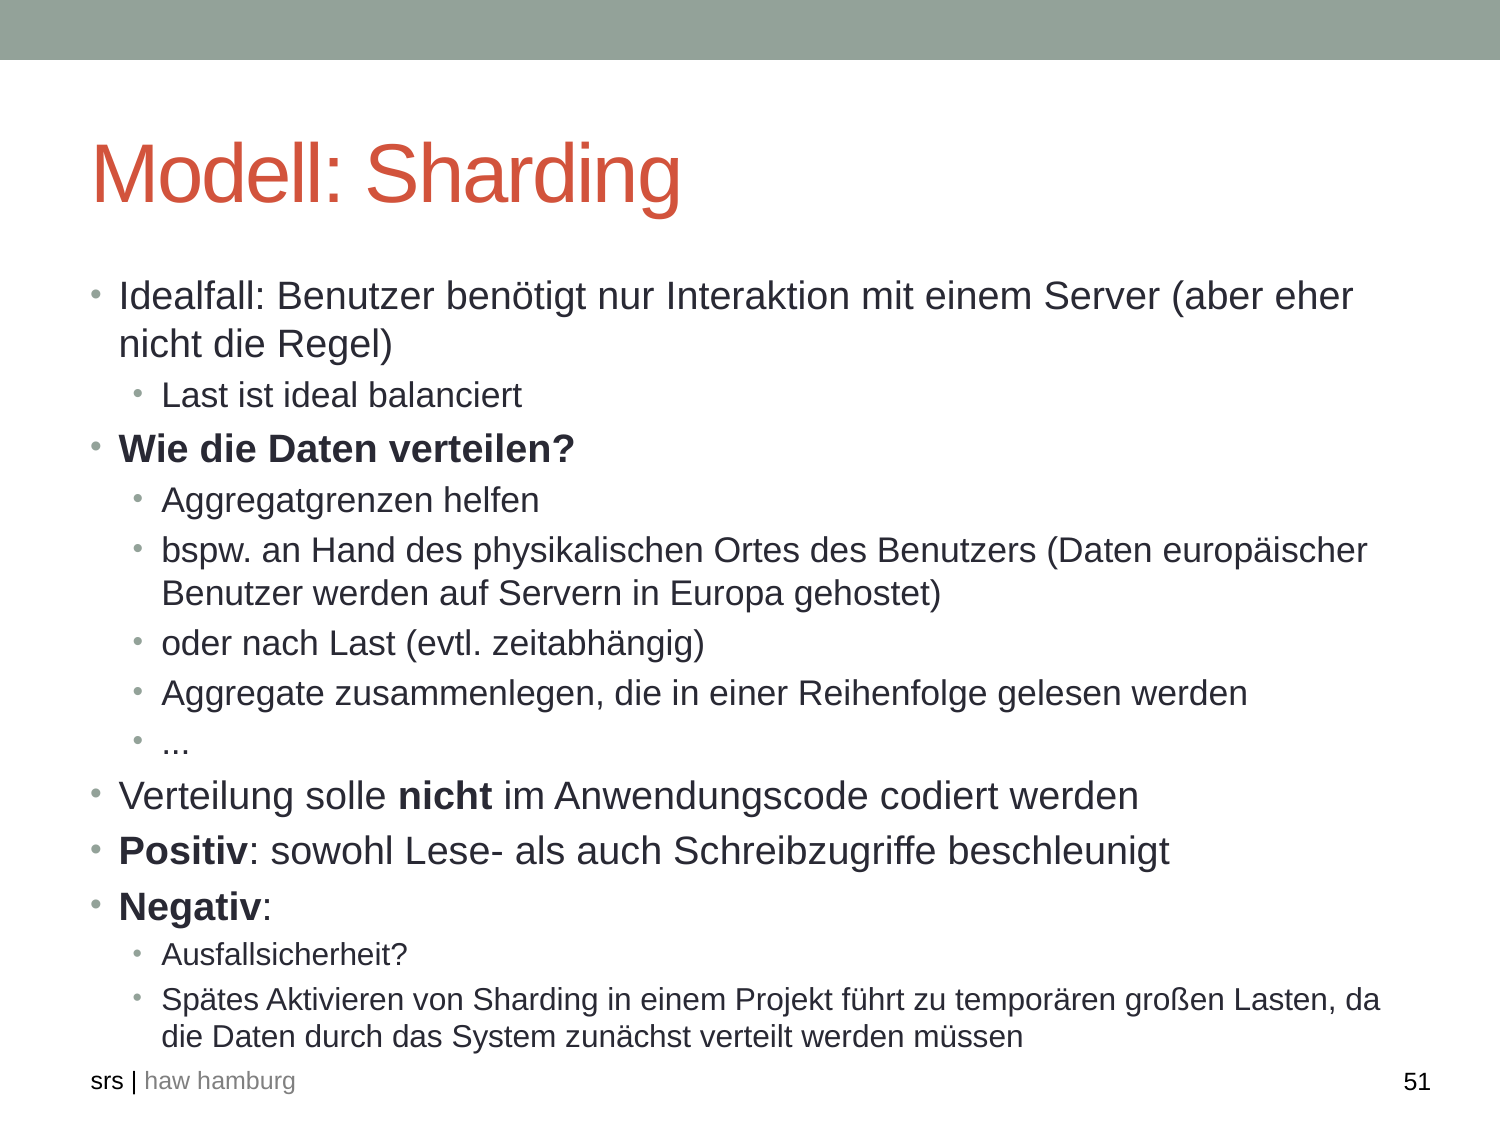

# Modell: Sharding
Idealfall: Benutzer benötigt nur Interaktion mit einem Server (aber eher nicht die Regel)
Last ist ideal balanciert
Wie die Daten verteilen?
Aggregatgrenzen helfen
bspw. an Hand des physikalischen Ortes des Benutzers (Daten europäischer Benutzer werden auf Servern in Europa gehostet)
oder nach Last (evtl. zeitabhängig)
Aggregate zusammenlegen, die in einer Reihenfolge gelesen werden
...
Verteilung solle nicht im Anwendungscode codiert werden
Positiv: sowohl Lese- als auch Schreibzugriffe beschleunigt
Negativ:
Ausfallsicherheit?
Spätes Aktivieren von Sharding in einem Projekt führt zu temporären großen Lasten, da die Daten durch das System zunächst verteilt werden müssen